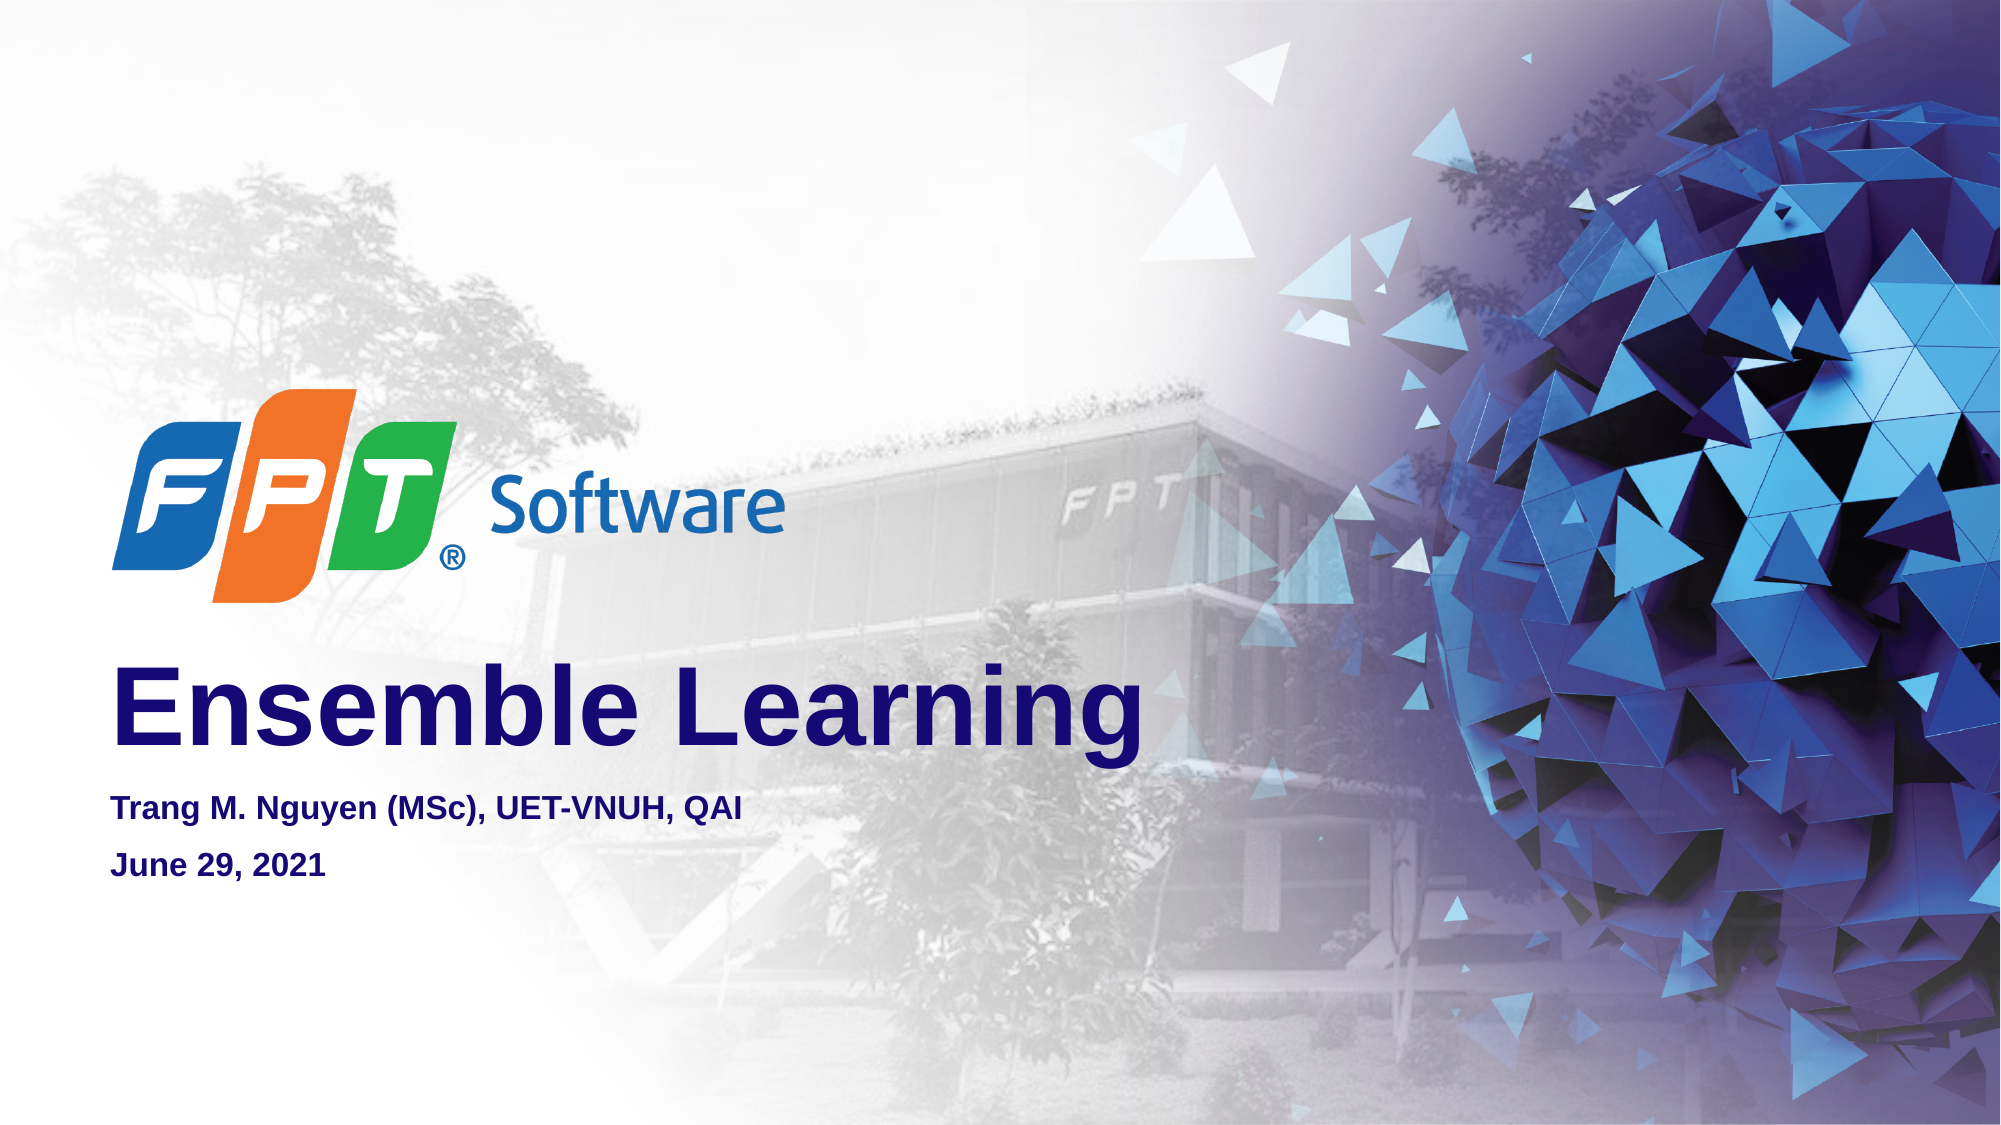

Ensemble Learning
Trang M. Nguyen (MSc), UET-VNUH, QAI
June 29, 2021